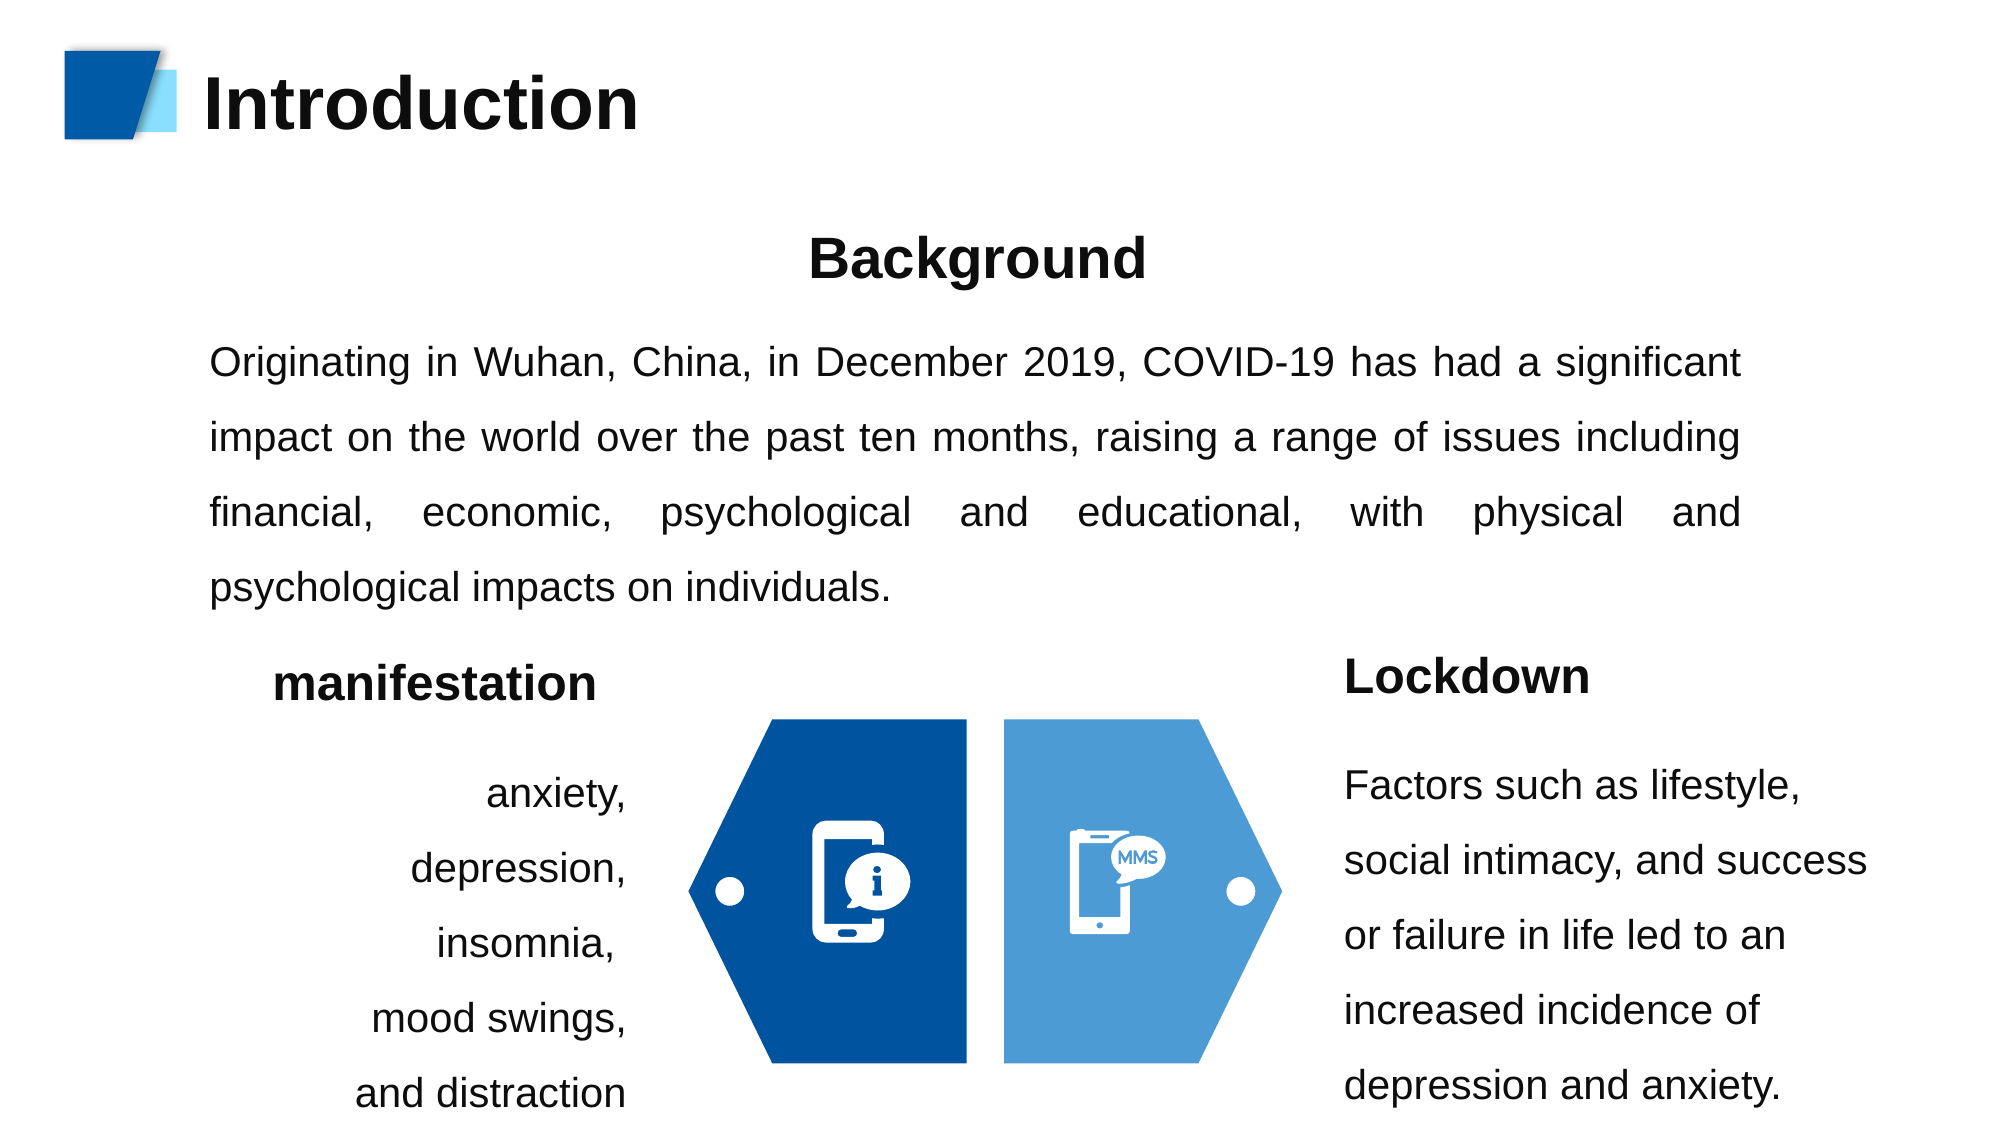

Introduction
Background
Originating in Wuhan, China, in December 2019, COVID-19 has had a significant impact on the world over the past ten months, raising a range of issues including financial, economic, psychological and educational, with physical and psychological impacts on individuals.
Lockdown
manifestation

Factors such as lifestyle, social intimacy, and success or failure in life led to an increased incidence of depression and anxiety.
anxiety,
 depression,
 insomnia,
mood swings,
 and distraction